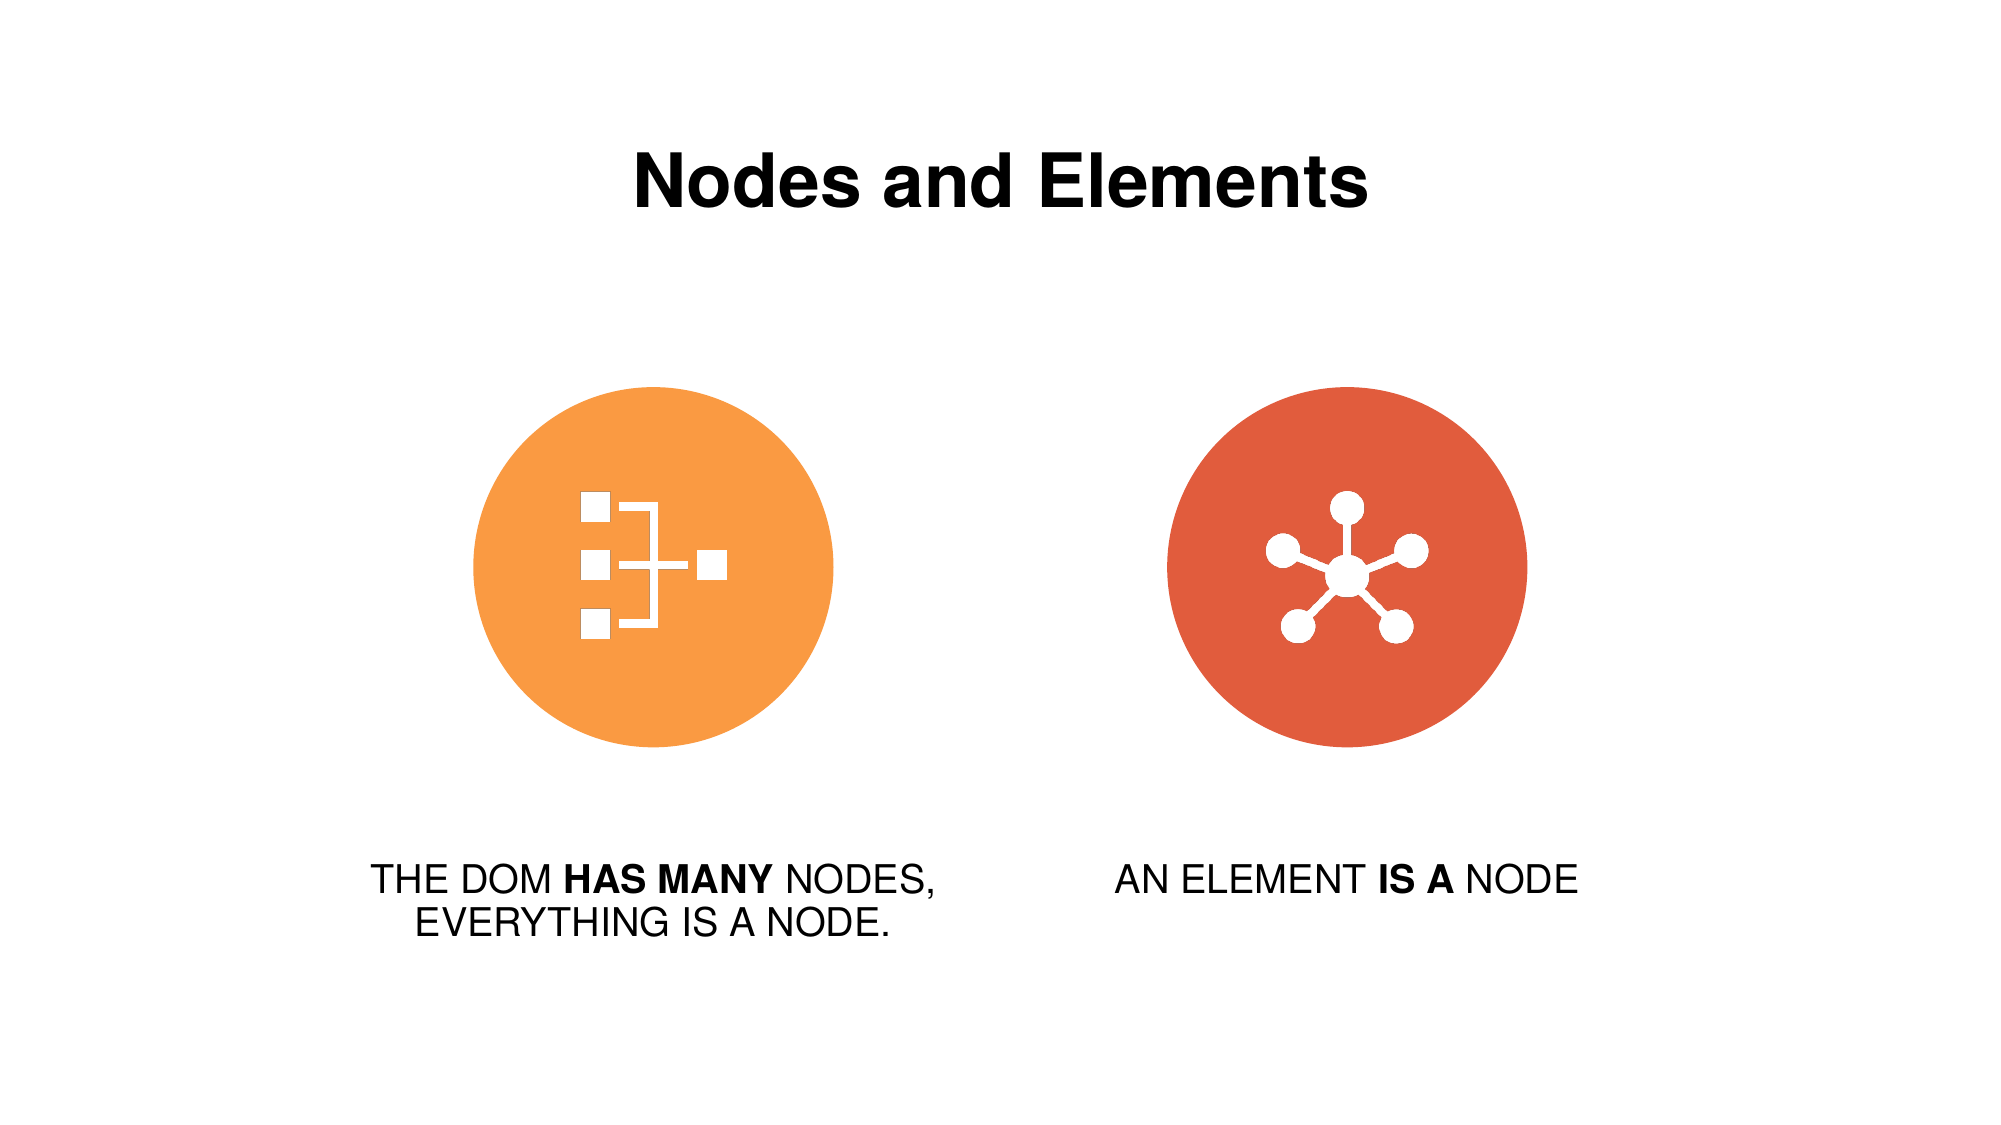

# Nodes and Elements
The DOM HAS MANY Nodes, everything is a Node.
An Element IS A Node